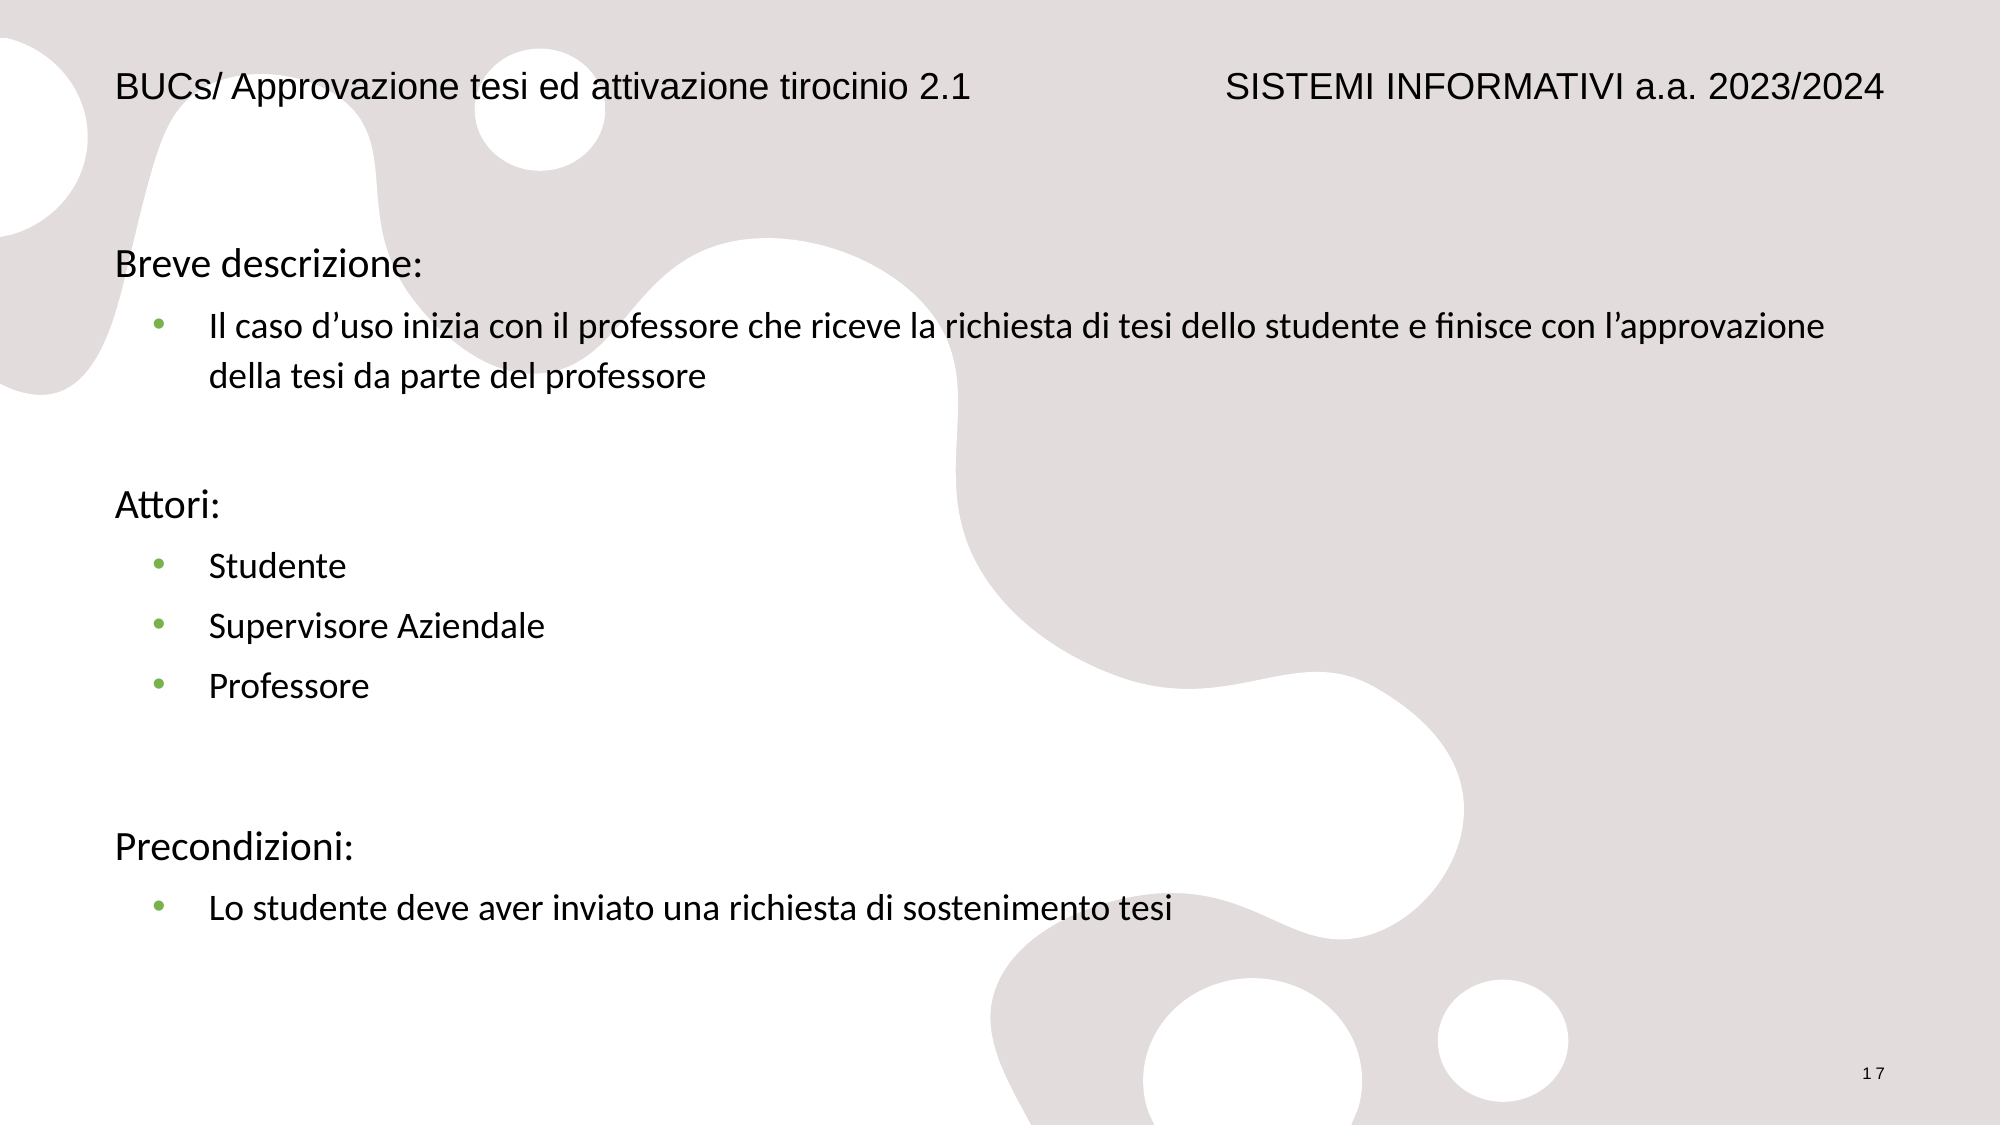

BUCs/ Approvazione tesi ed attivazione tirocinio 2.1
SISTEMI INFORMATIVI a.a. 2023/2024
Breve descrizione:
Il caso d’uso inizia con il professore che riceve la richiesta di tesi dello studente e finisce con l’approvazione della tesi da parte del professore
Attori:
Studente
Supervisore Aziendale
Professore
Precondizioni:
Lo studente deve aver inviato una richiesta di sostenimento tesi
17